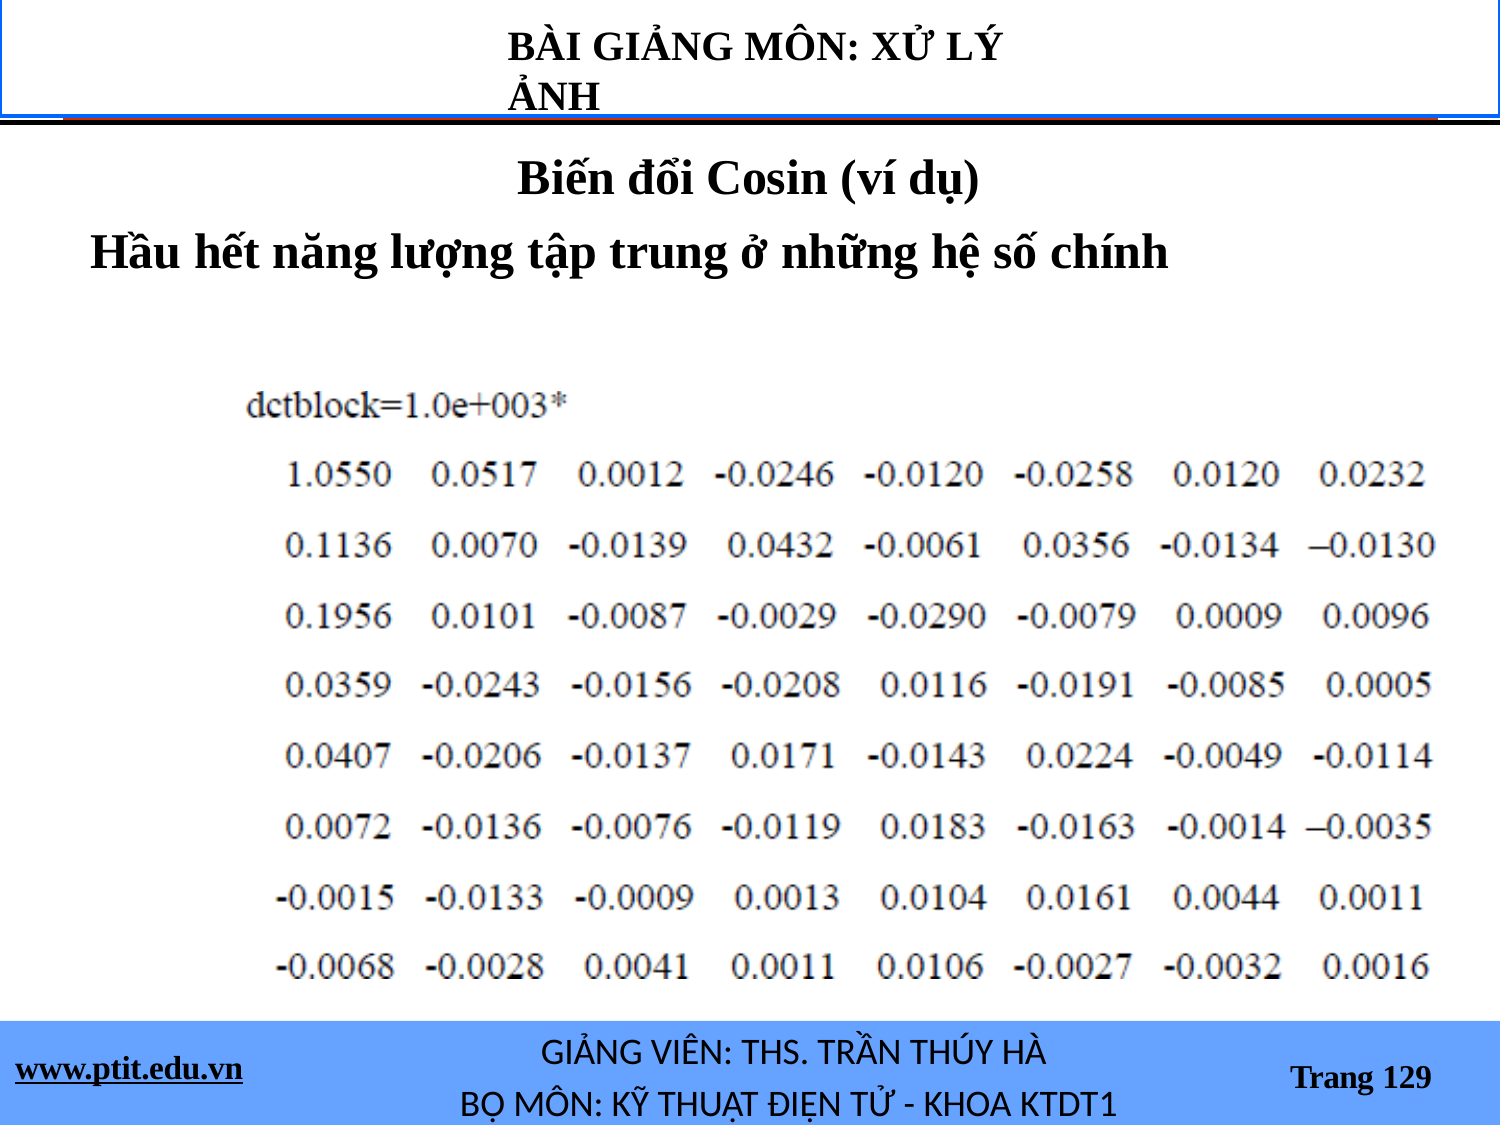

# BÀI GIẢNG MÔN: XỬ LÝ ẢNH
Biến đổi Cosin (ví dụ)
Hầu hết năng lượng tập trung ở những hệ số chính

GIẢNG VIÊN: THS. TRẦN THÚY HÀ
BỘ MÔN: KỸ THUẬT ĐIỆN TỬ - KHOA KTDT1
www.ptit.edu.vn
Trang 129